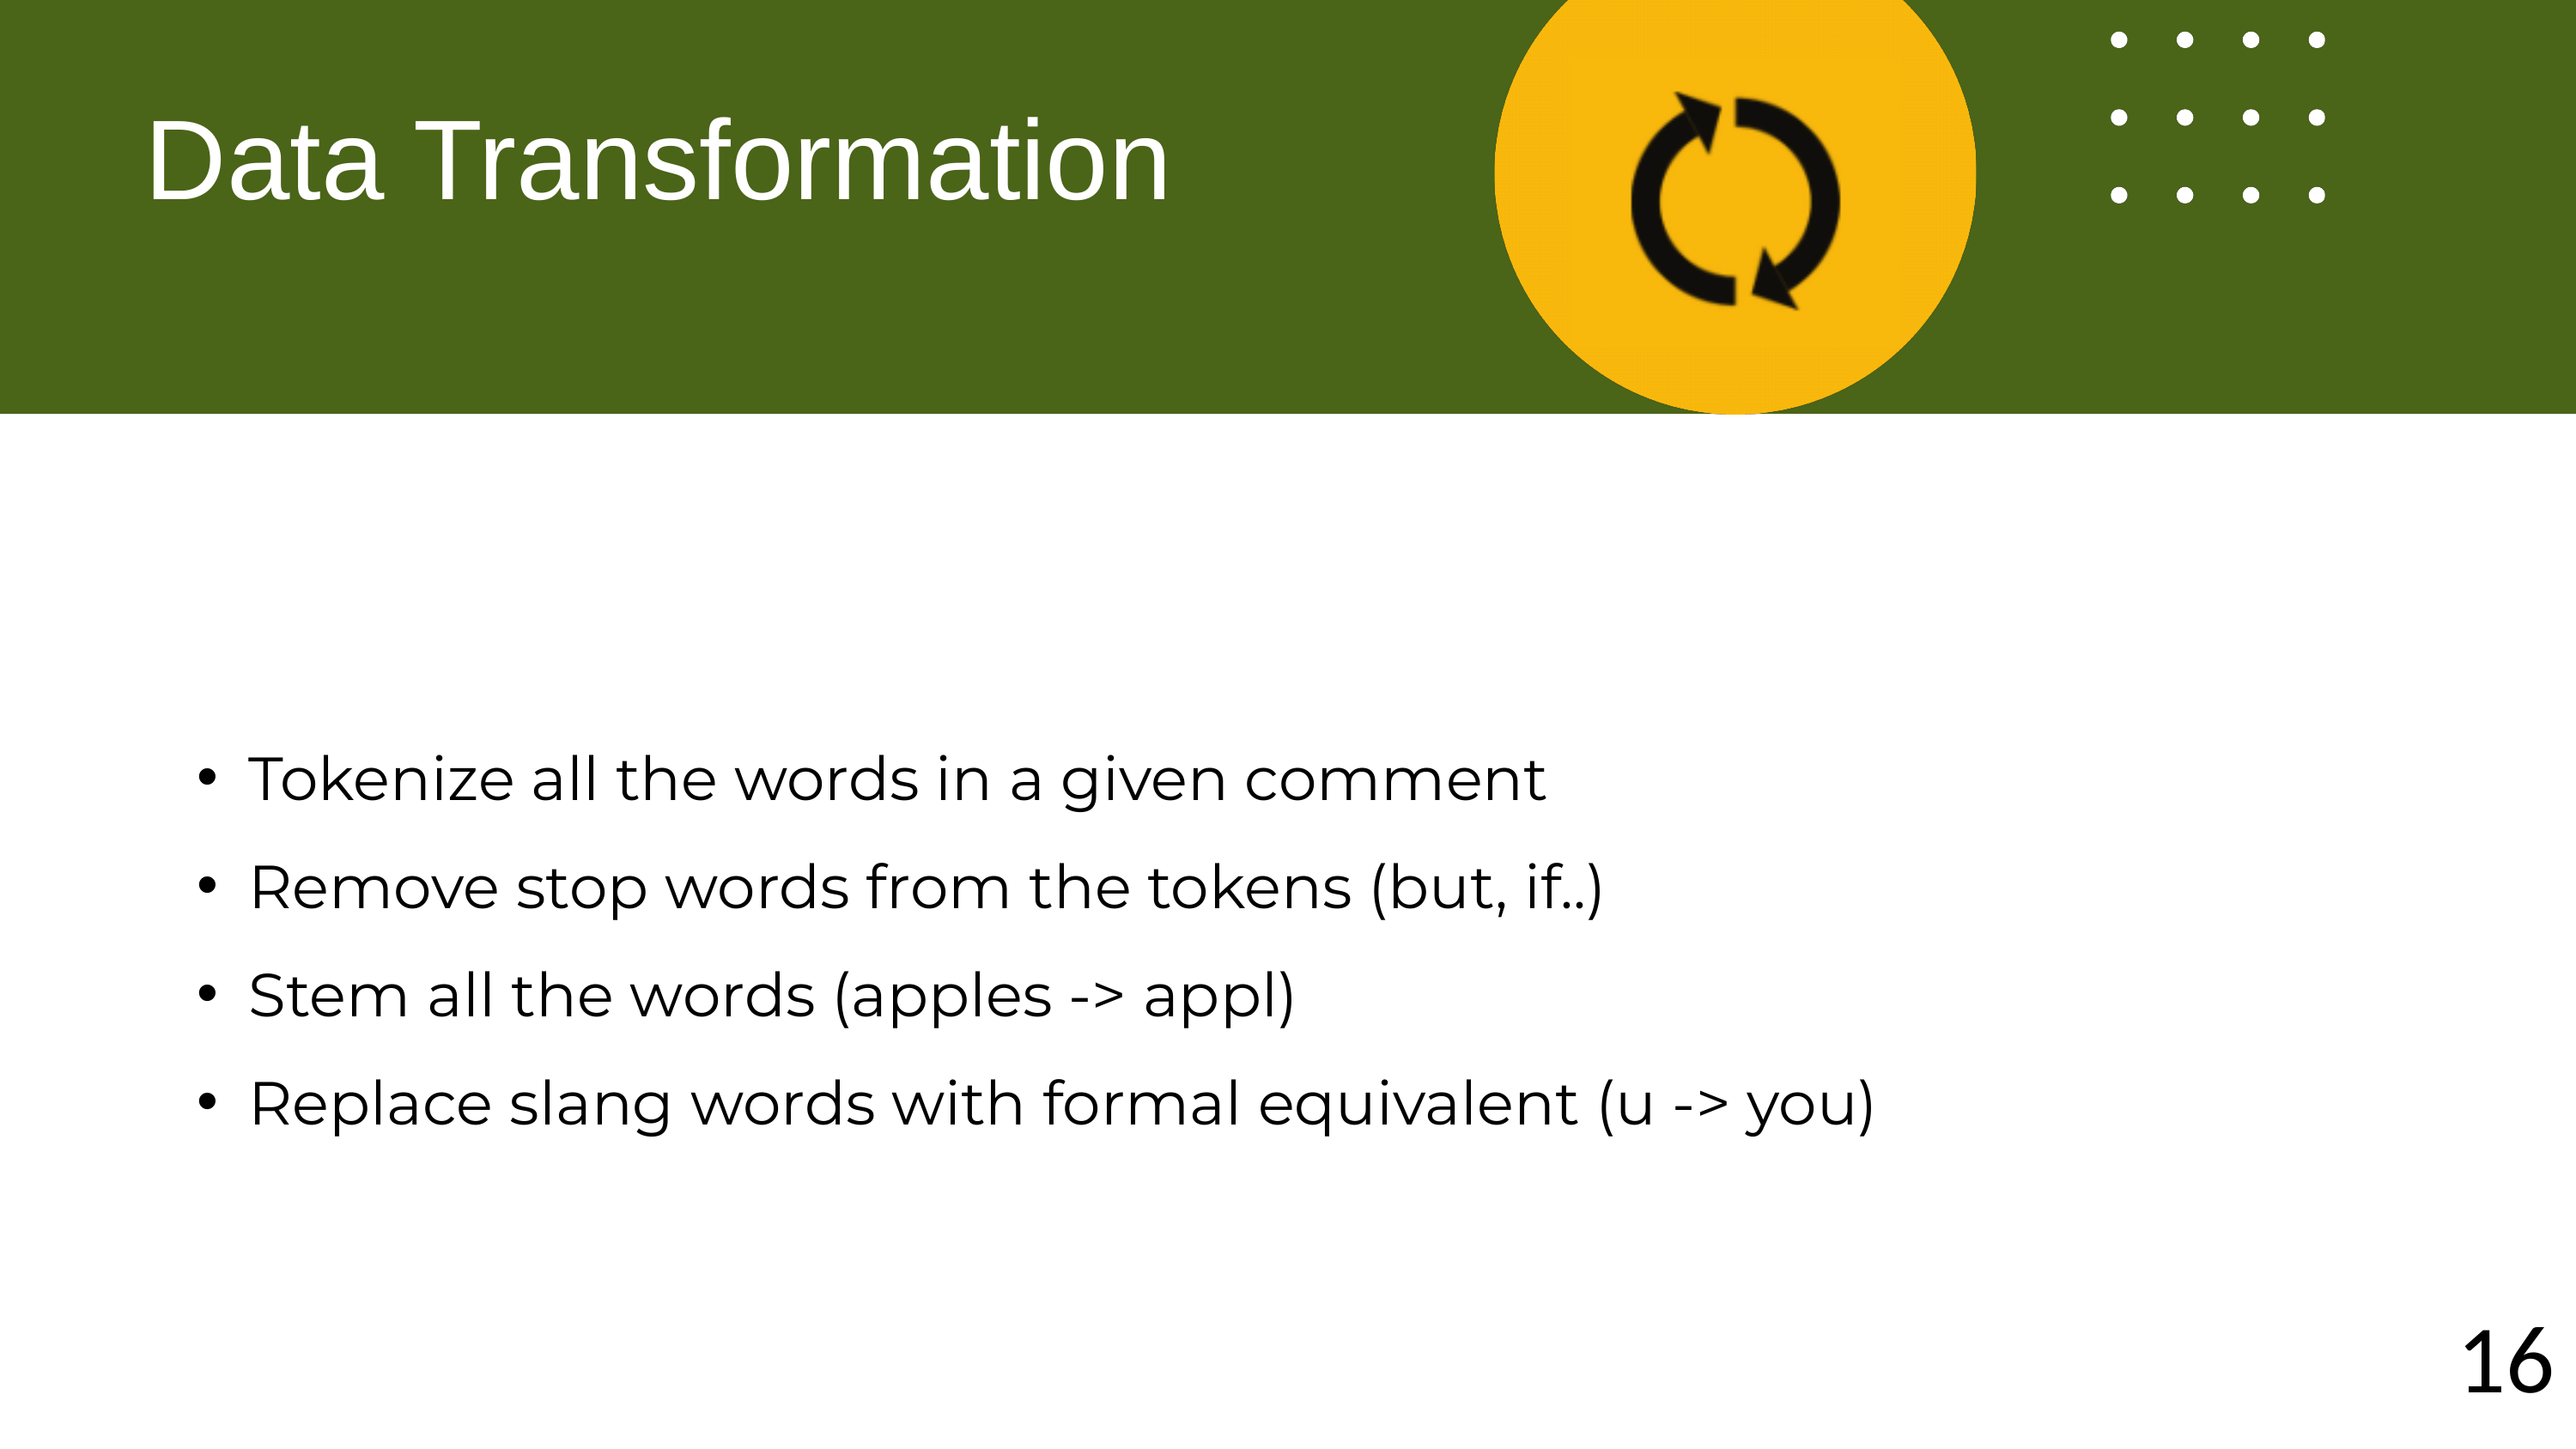

Data Transformation

Tokenize all the words in a given comment
Remove stop words from the tokens (but, if..)
Stem all the words (apples -> appl)
Replace slang words with formal equivalent (u -> you)
16